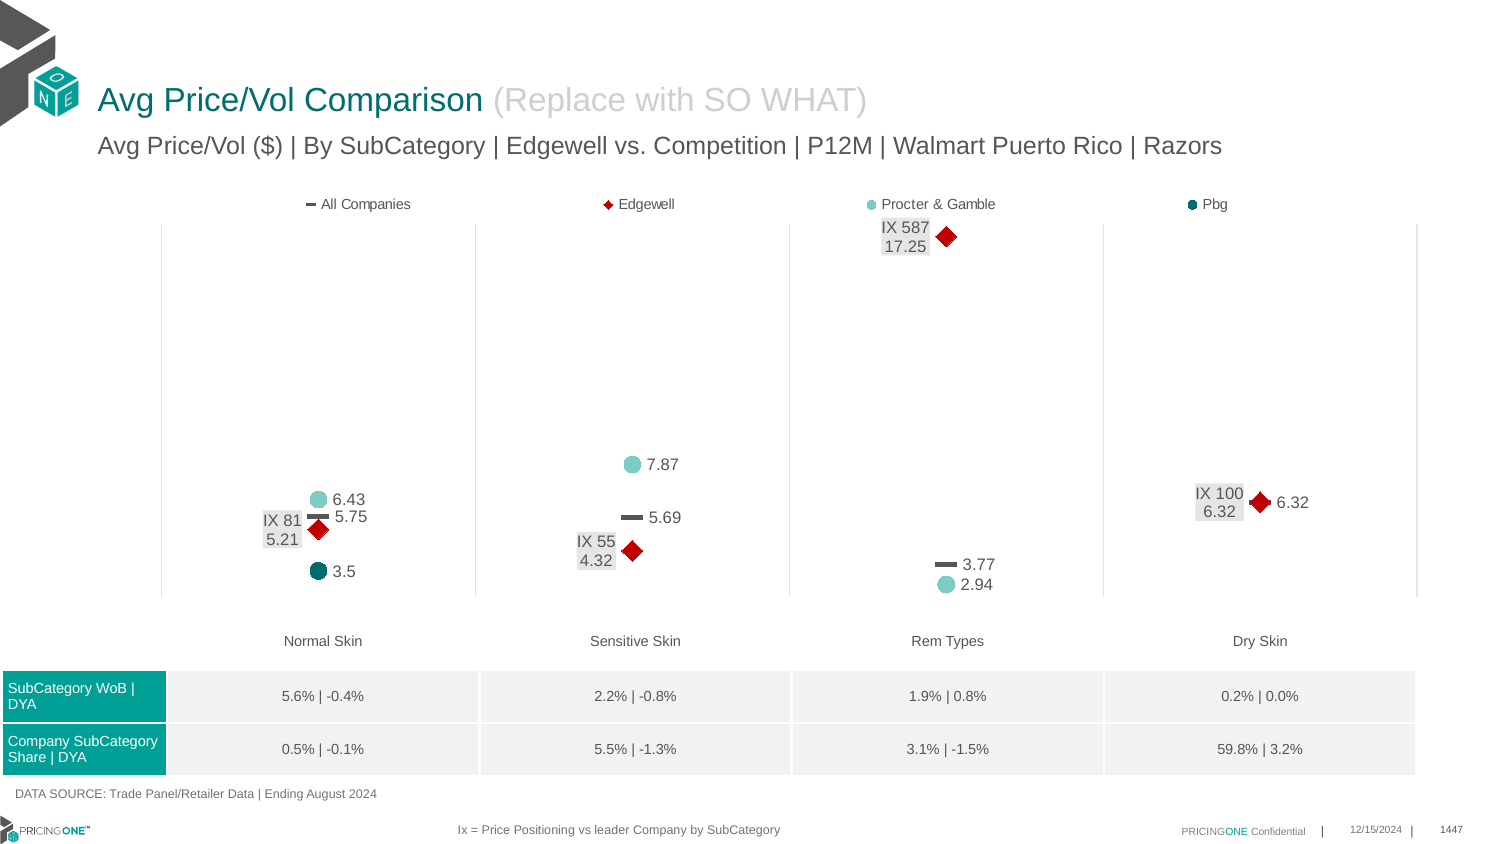

# Avg Price/Vol Comparison (Replace with SO WHAT)
Avg Price/Vol ($) | By SubCategory | Edgewell vs. Competition | P12M | Walmart Puerto Rico | Razors

### Chart

| Category | All Companies | Edgewell | Procter & Gamble | Pbg |
|---|---|---|---|---|
| IX 81 | 5.75 | 5.21 | 6.43 | 3.5 |
| IX 55 | 5.69 | 4.32 | 7.87 | None |
| IX 587 | 3.77 | 17.25 | 2.94 | None |
| IX 100 | 6.32 | 6.32 | None | None |
|  | Normal Skin | Sensitive Skin | Rem Types | Dry Skin |
| --- | --- | --- | --- | --- |
| SubCategory WoB | DYA | 5.6% | -0.4% | 2.2% | -0.8% | 1.9% | 0.8% | 0.2% | 0.0% |
| Company SubCategory Share | DYA | 0.5% | -0.1% | 5.5% | -1.3% | 3.1% | -1.5% | 59.8% | 3.2% |
DATA SOURCE: Trade Panel/Retailer Data | Ending August 2024
Ix = Price Positioning vs leader Company by SubCategory
12/15/2024
1447